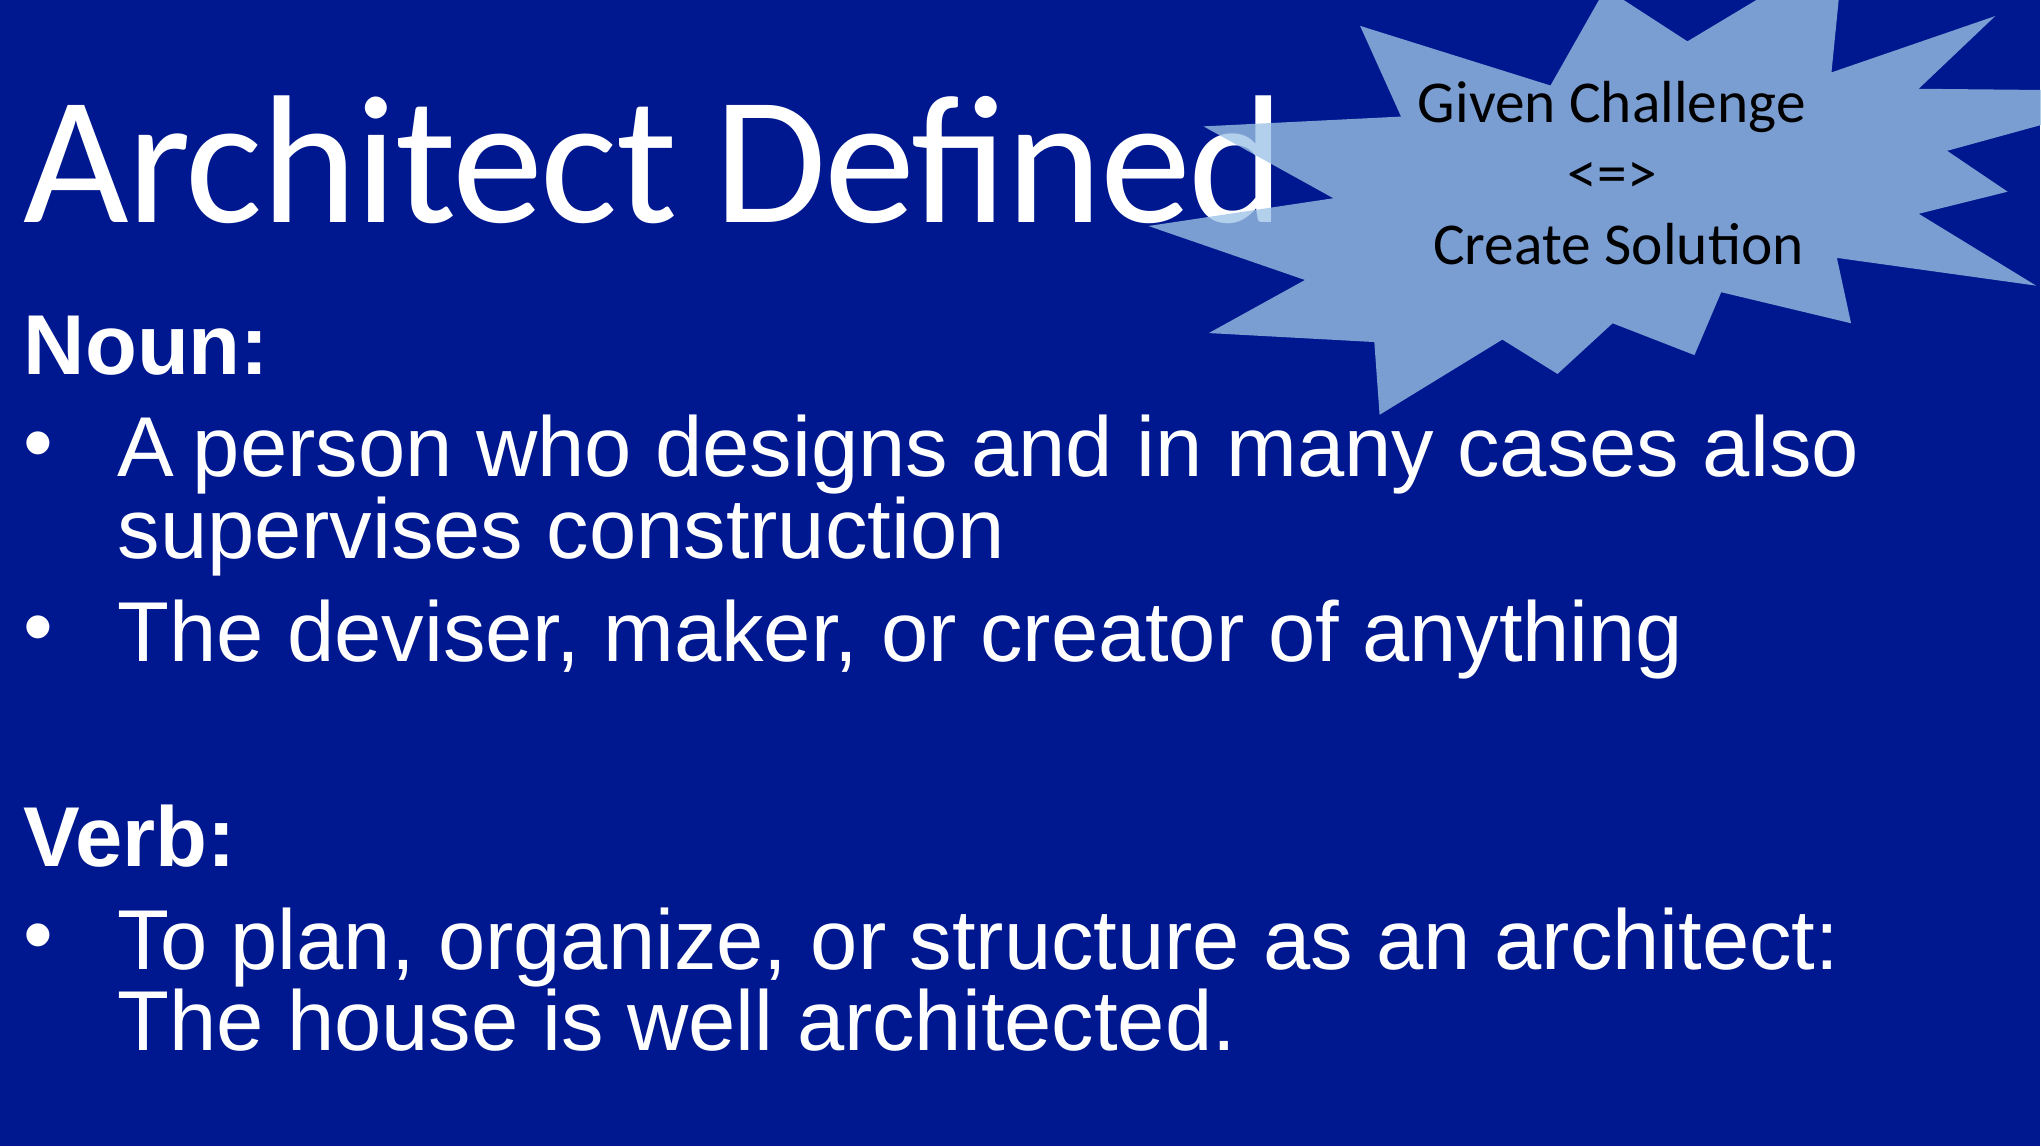

Given Challenge
<=>
Create Solution
# Architect Defined
Noun:
A person who designs and in many cases also supervises construction
The deviser, maker, or creator of anything

Verb:
To plan, organize, or structure as an architect: The house is well architected.